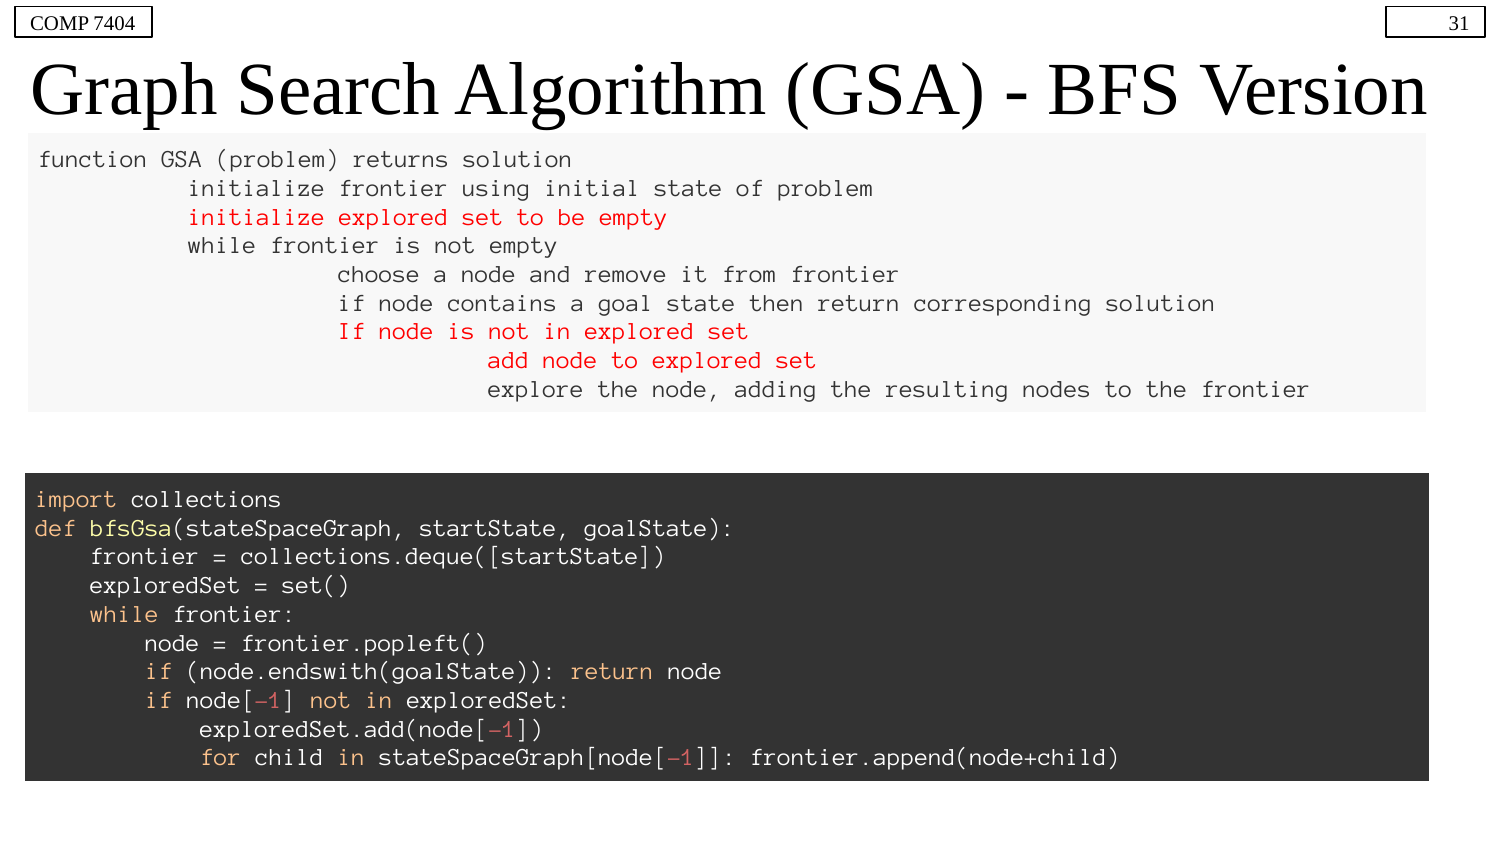

COMP 7404
31
# Graph Search Algorithm (GSA) - BFS Version
| function GSA (problem) returns solution initialize frontier using initial state of problem initialize explored set to be empty while frontier is not empty choose a node and remove it from frontier if node contains a goal state then return corresponding solution If node is not in explored set add node to explored set explore the node, adding the resulting nodes to the frontier |
| --- |
| import collections def bfsGsa(stateSpaceGraph, startState, goalState): frontier = collections.deque([startState]) exploredSet = set() while frontier: node = frontier.popleft() if (node.endswith(goalState)): return node if node[-1] not in exploredSet: exploredSet.add(node[-1]) for child in stateSpaceGraph[node[-1]]: frontier.append(node+child) |
| --- |